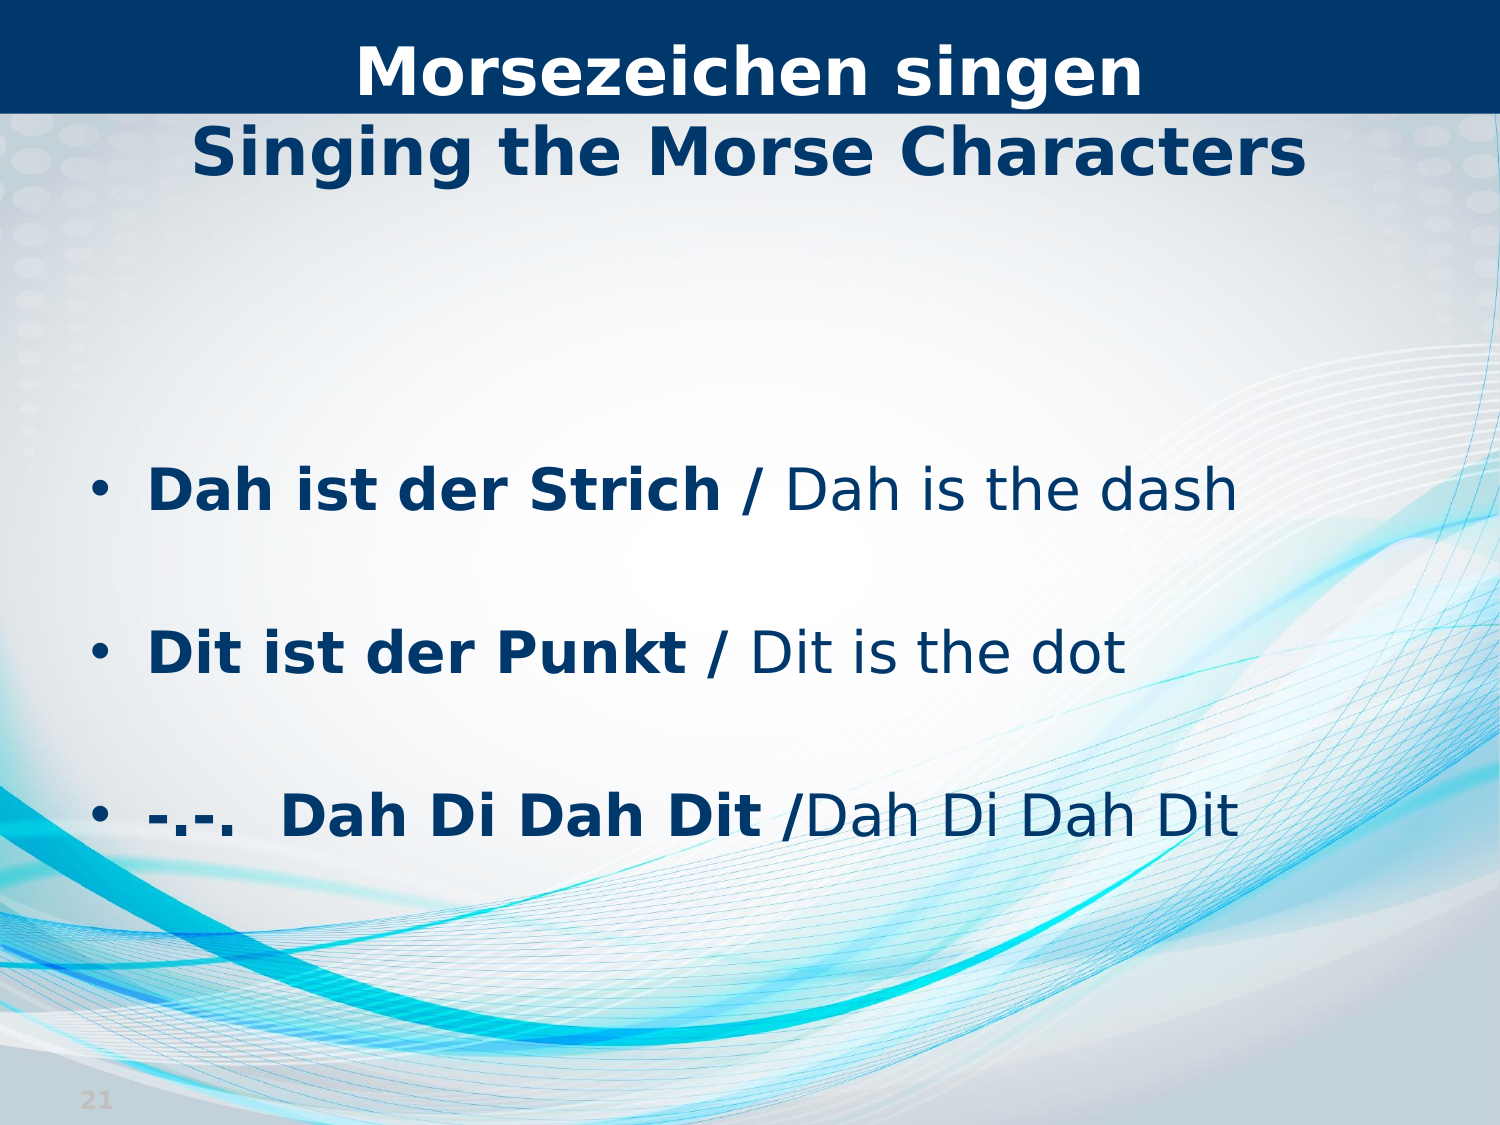

# Morsezeichen singen Singing the Morse Characters
Dah ist der Strich / Dah is the dash

Dit ist der Punkt / Dit is the dot

-.-.  Dah Di Dah Dit /Dah Di Dah Dit
21